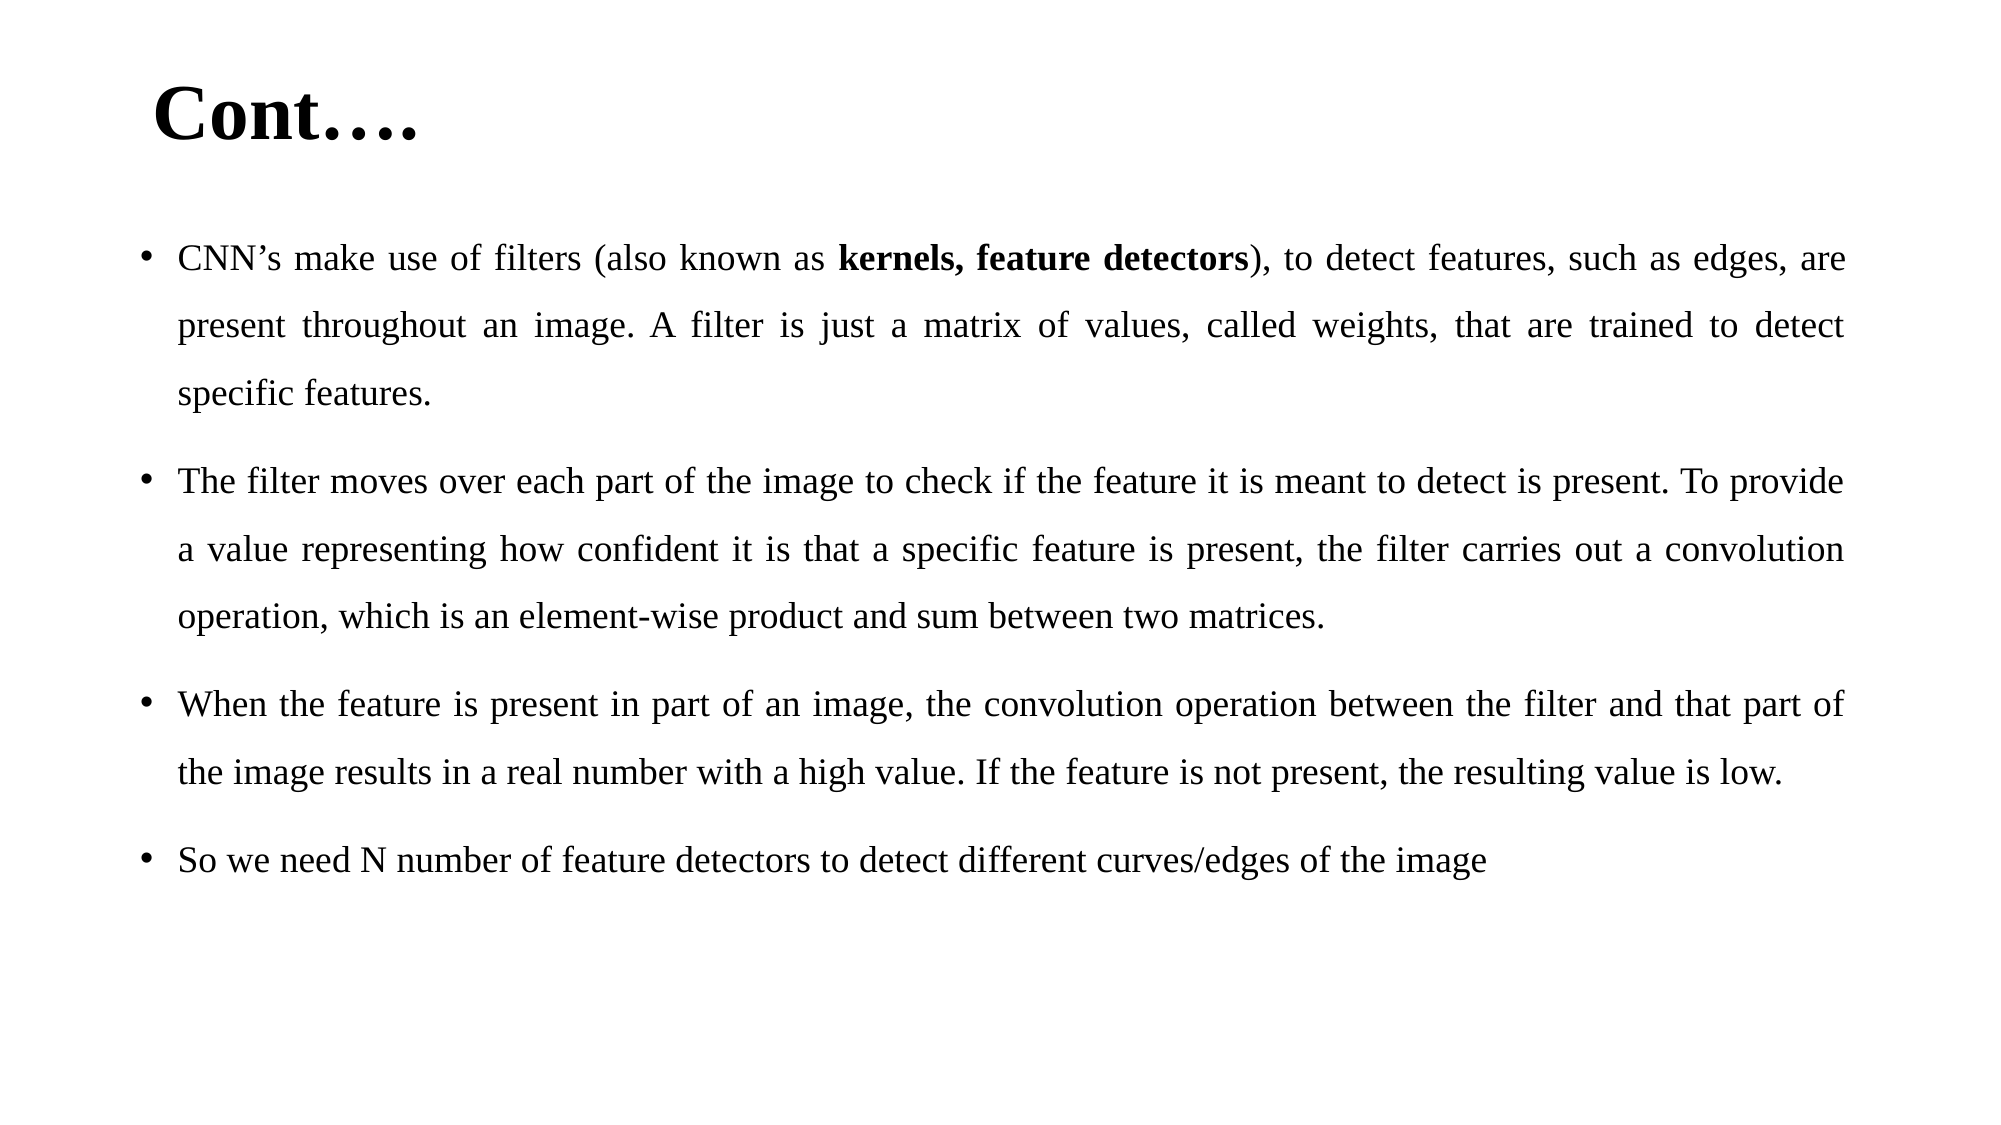

# Cont….
CNN’s make use of filters (also known as kernels, feature detectors), to detect features, such as edges, are present throughout an image. A filter is just a matrix of values, called weights, that are trained to detect specific features.
The filter moves over each part of the image to check if the feature it is meant to detect is present. To provide a value representing how confident it is that a specific feature is present, the filter carries out a convolution operation, which is an element-wise product and sum between two matrices.
When the feature is present in part of an image, the convolution operation between the filter and that part of the image results in a real number with a high value. If the feature is not present, the resulting value is low.
So we need N number of feature detectors to detect different curves/edges of the image